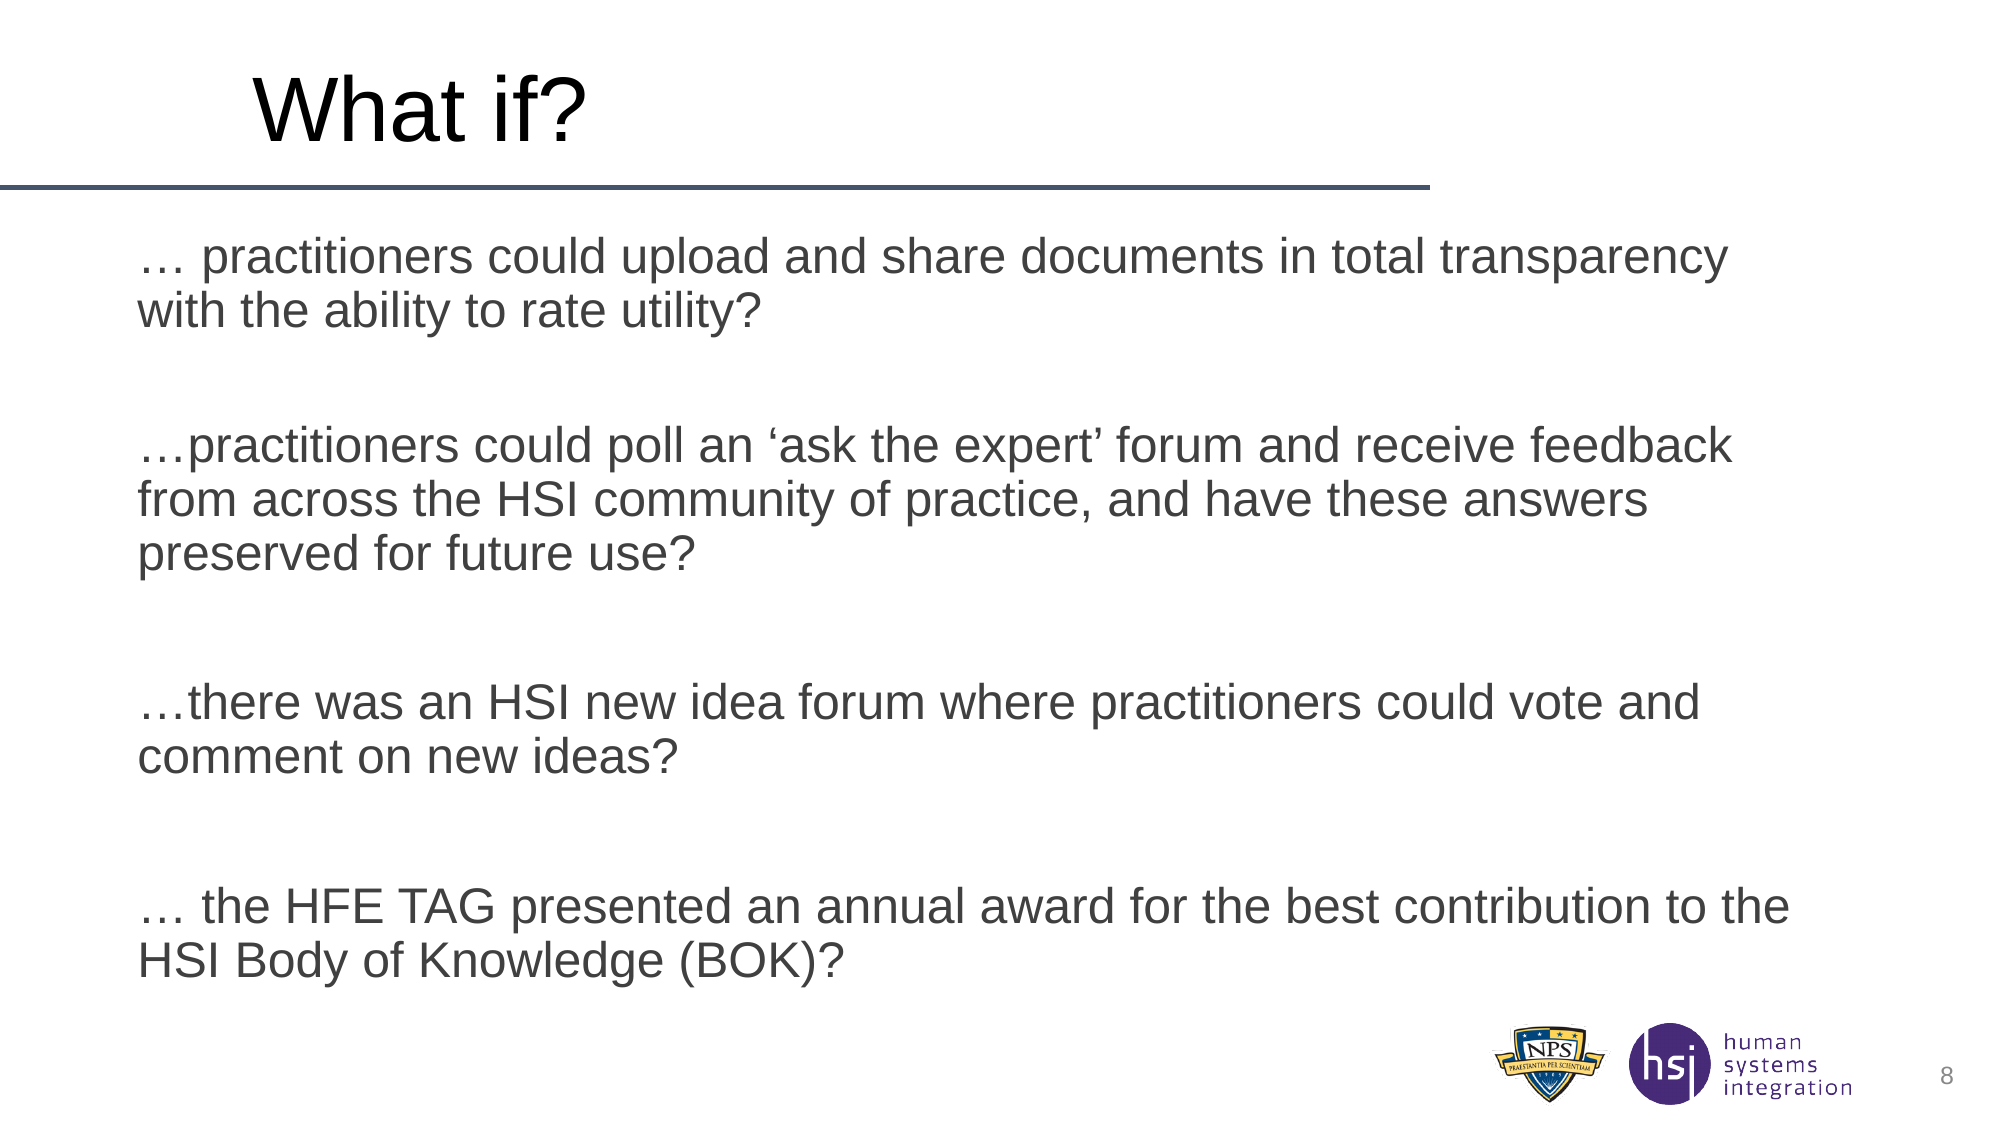

# What if?
… practitioners could upload and share documents in total transparency with the ability to rate utility?
…practitioners could poll an ‘ask the expert’ forum and receive feedback from across the HSI community of practice, and have these answers preserved for future use?

…there was an HSI new idea forum where practitioners could vote and comment on new ideas?

… the HFE TAG presented an annual award for the best contribution to the HSI Body of Knowledge (BOK)?

8